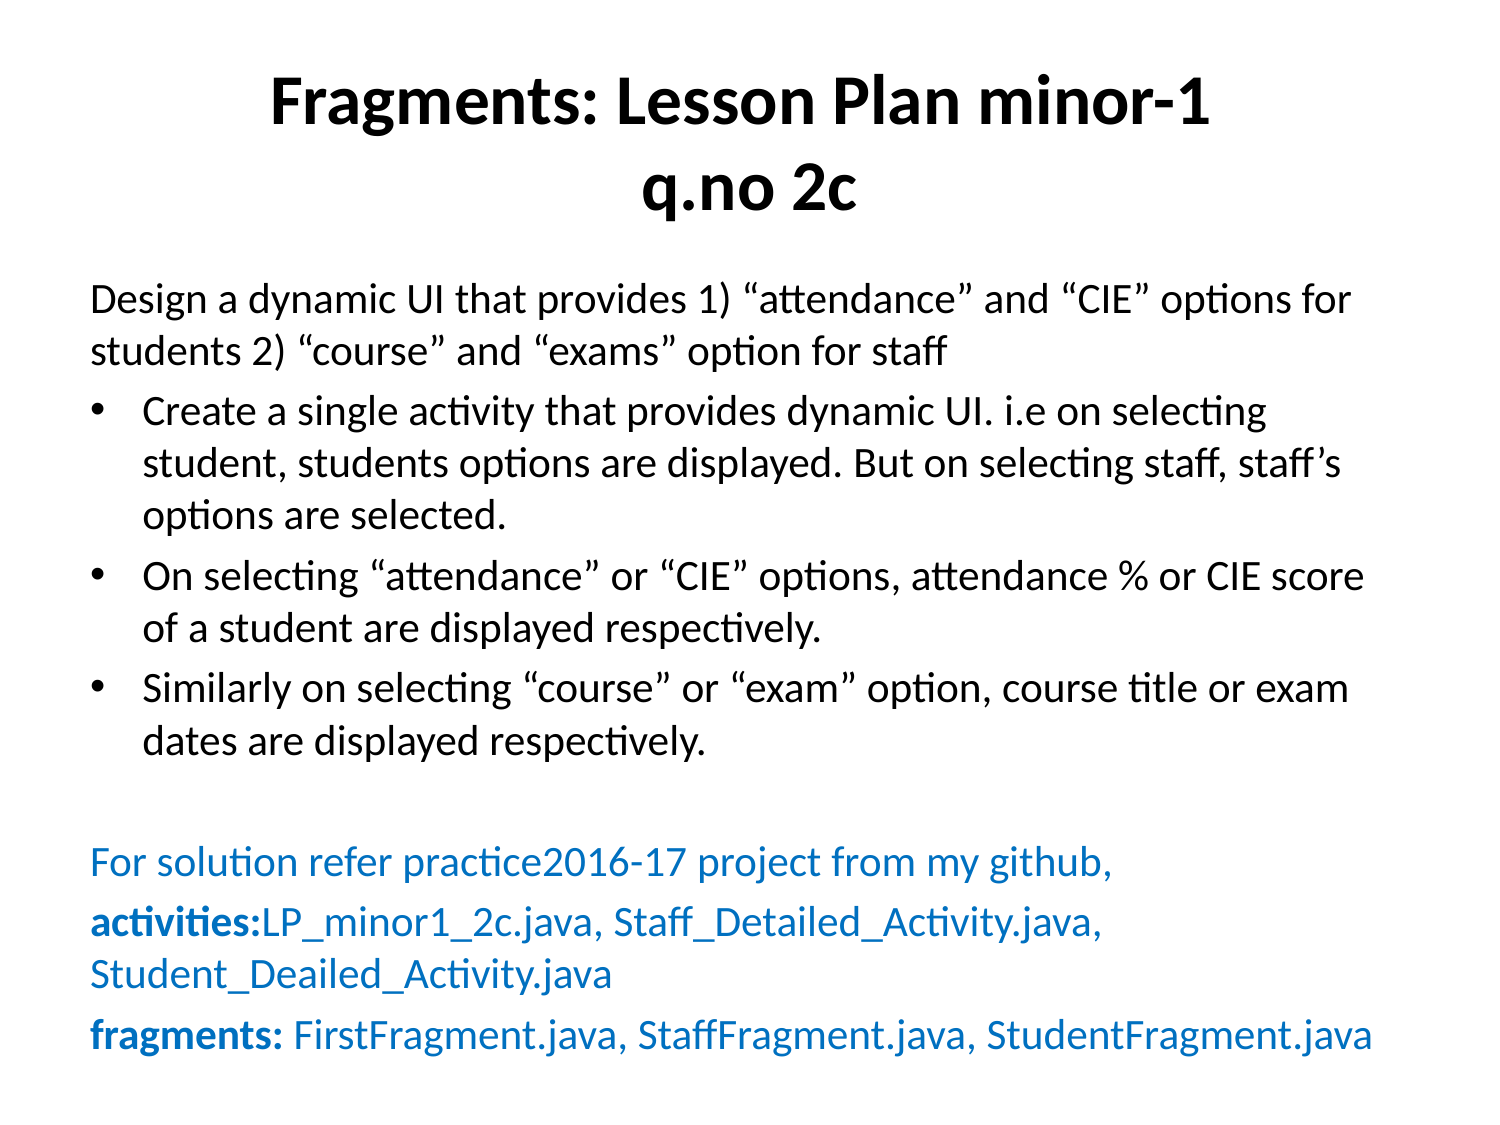

# Fragments: Lesson Plan minor-1 q.no 2c
Design a dynamic UI that provides 1) “attendance” and “CIE” options for students 2) “course” and “exams” option for staff
Create a single activity that provides dynamic UI. i.e on selecting student, students options are displayed. But on selecting staff, staff’s options are selected.
On selecting “attendance” or “CIE” options, attendance % or CIE score of a student are displayed respectively.
Similarly on selecting “course” or “exam” option, course title or exam dates are displayed respectively.

For solution refer practice2016-17 project from my github,
activities:LP_minor1_2c.java, Staff_Detailed_Activity.java, Student_Deailed_Activity.java
fragments: FirstFragment.java, StaffFragment.java, StudentFragment.java